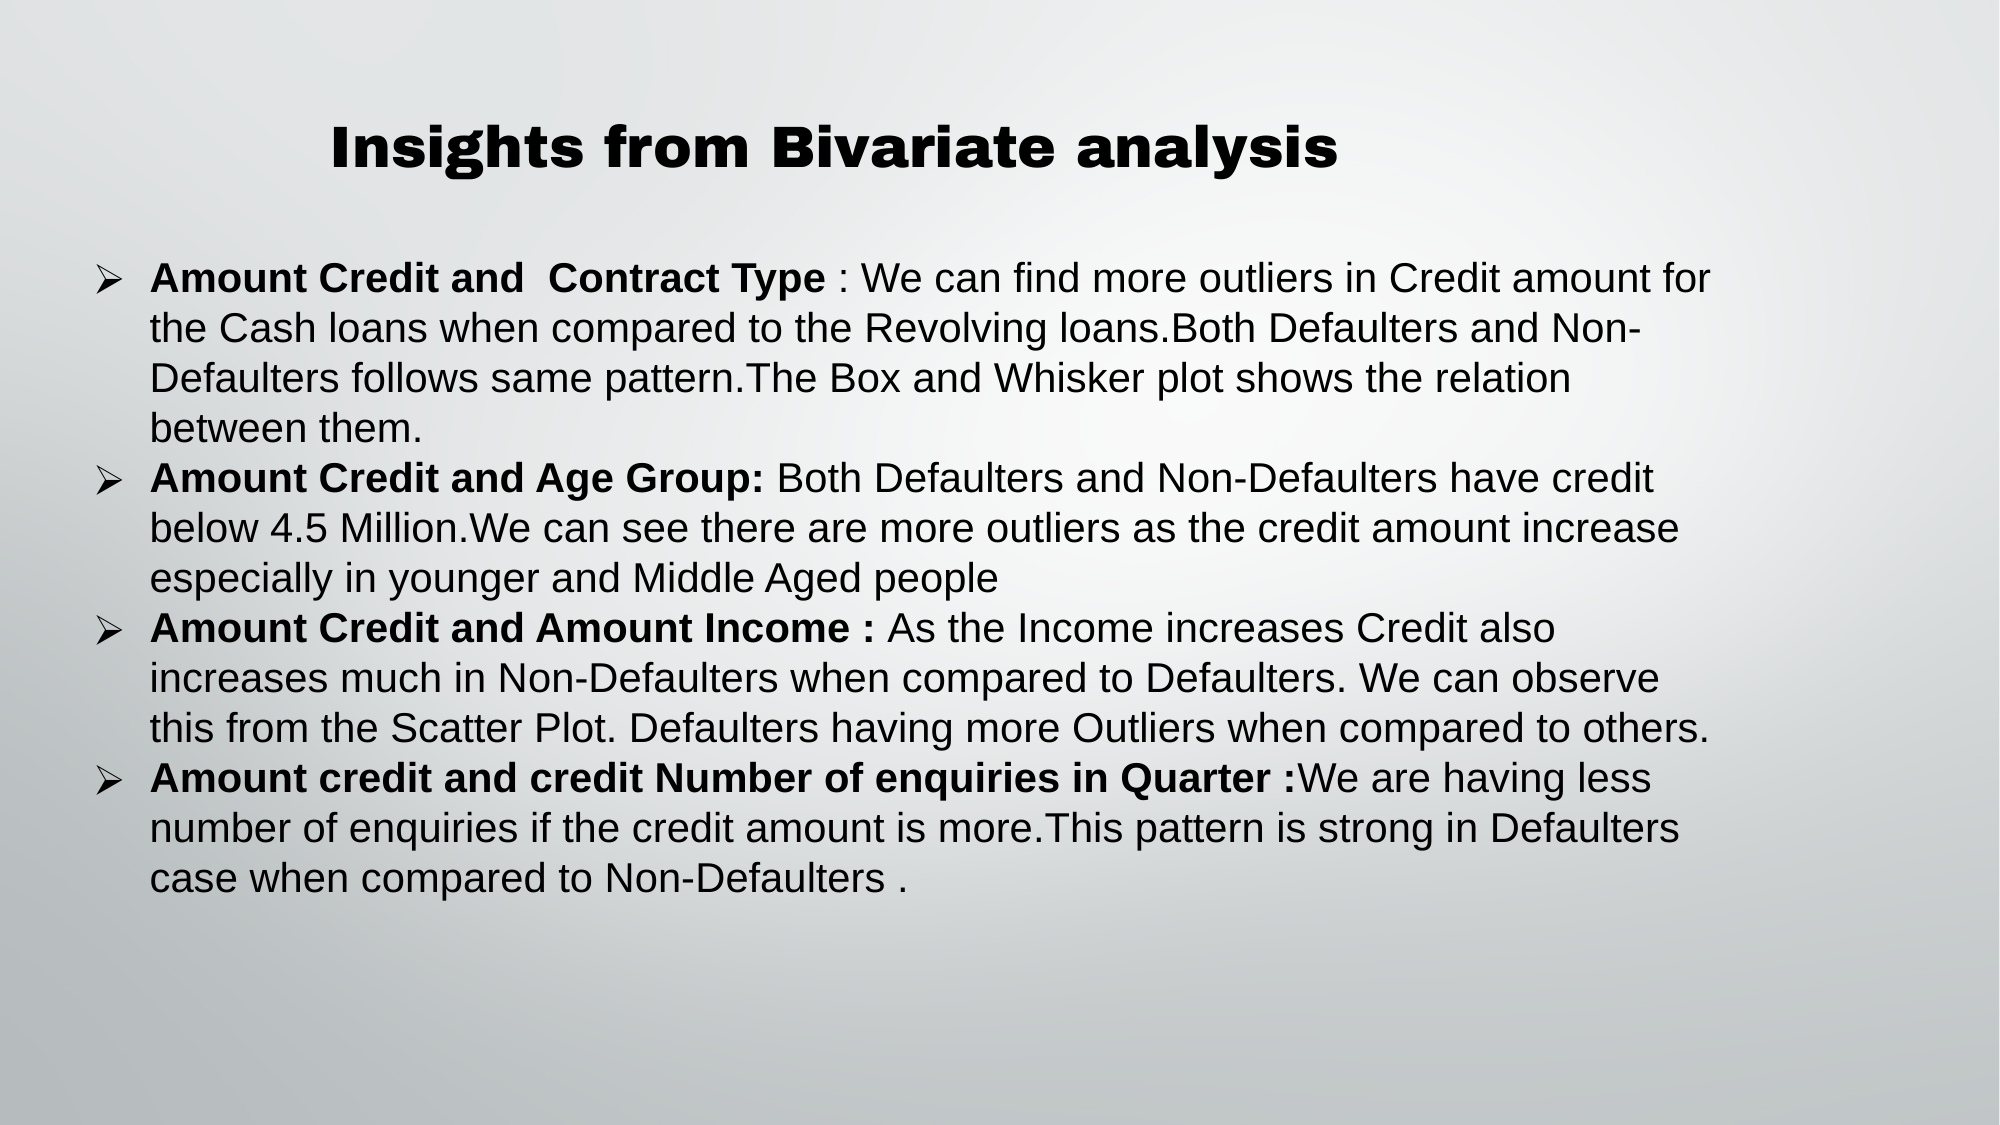

Insights from Bivariate analysis
Amount Credit and  Contract Type : We can find more outliers in Credit amount for the Cash loans when compared to the Revolving loans.Both Defaulters and Non-Defaulters follows same pattern.The Box and Whisker plot shows the relation between them.
Amount Credit and Age Group: Both Defaulters and Non-Defaulters have credit below 4.5 Million.We can see there are more outliers as the credit amount increase especially in younger and Middle Aged people
Amount Credit and Amount Income : As the Income increases Credit also increases much in Non-Defaulters when compared to Defaulters. We can observe this from the Scatter Plot. Defaulters having more Outliers when compared to others.
Amount credit and credit Number of enquiries in Quarter :We are having less number of enquiries if the credit amount is more.This pattern is strong in Defaulters case when compared to Non-Defaulters .